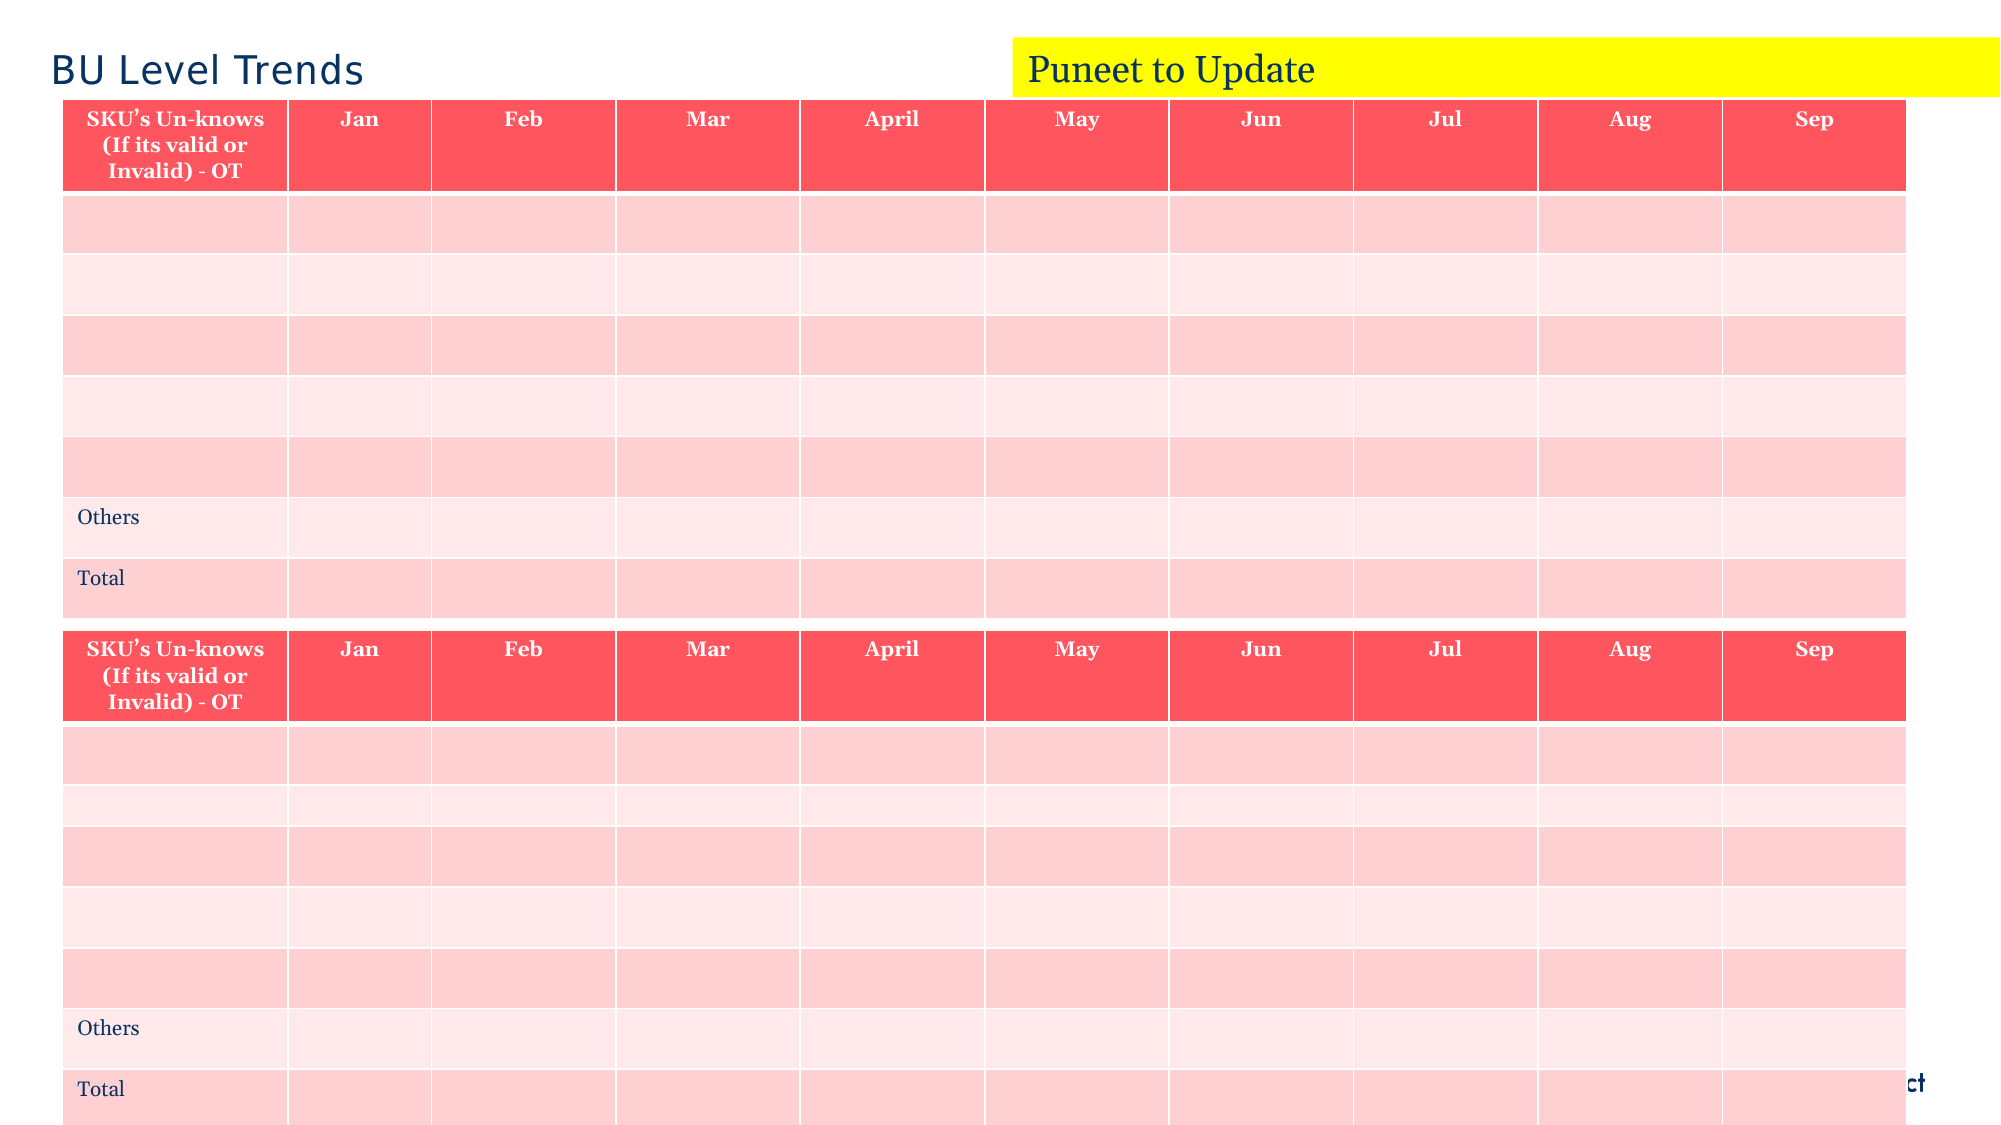

BU Level Trends
Puneet to Update
| SKU’s Un-knows (If its valid or Invalid) - OT | Jan | Feb | Mar | April | May | Jun | Jul | Aug | Sep |
| --- | --- | --- | --- | --- | --- | --- | --- | --- | --- |
|  |  |  |  |  |  |  |  |  |  |
|  |  |  |  |  |  |  |  |  |  |
|  |  |  |  |  |  |  |  |  |  |
|  |  |  |  |  |  |  |  |  |  |
|  |  |  |  |  |  |  |  |  |  |
| Others |  |  |  |  |  |  |  |  |  |
| Total |  |  |  |  |  |  |  |  |  |
| SKU’s Un-knows (If its valid or Invalid) - OT | Jan | Feb | Mar | April | May | Jun | Jul | Aug | Sep |
| --- | --- | --- | --- | --- | --- | --- | --- | --- | --- |
|  |  |  |  |  |  |  |  |  |  |
|  |  |  |  |  |  |  |  |  |  |
|  |  |  |  |  |  |  |  |  |  |
|  |  |  |  |  |  |  |  |  |  |
|  |  |  |  |  |  |  |  |  |  |
| Others |  |  |  |  |  |  |  |  |  |
| Total |  |  |  |  |  |  |  |  |  |